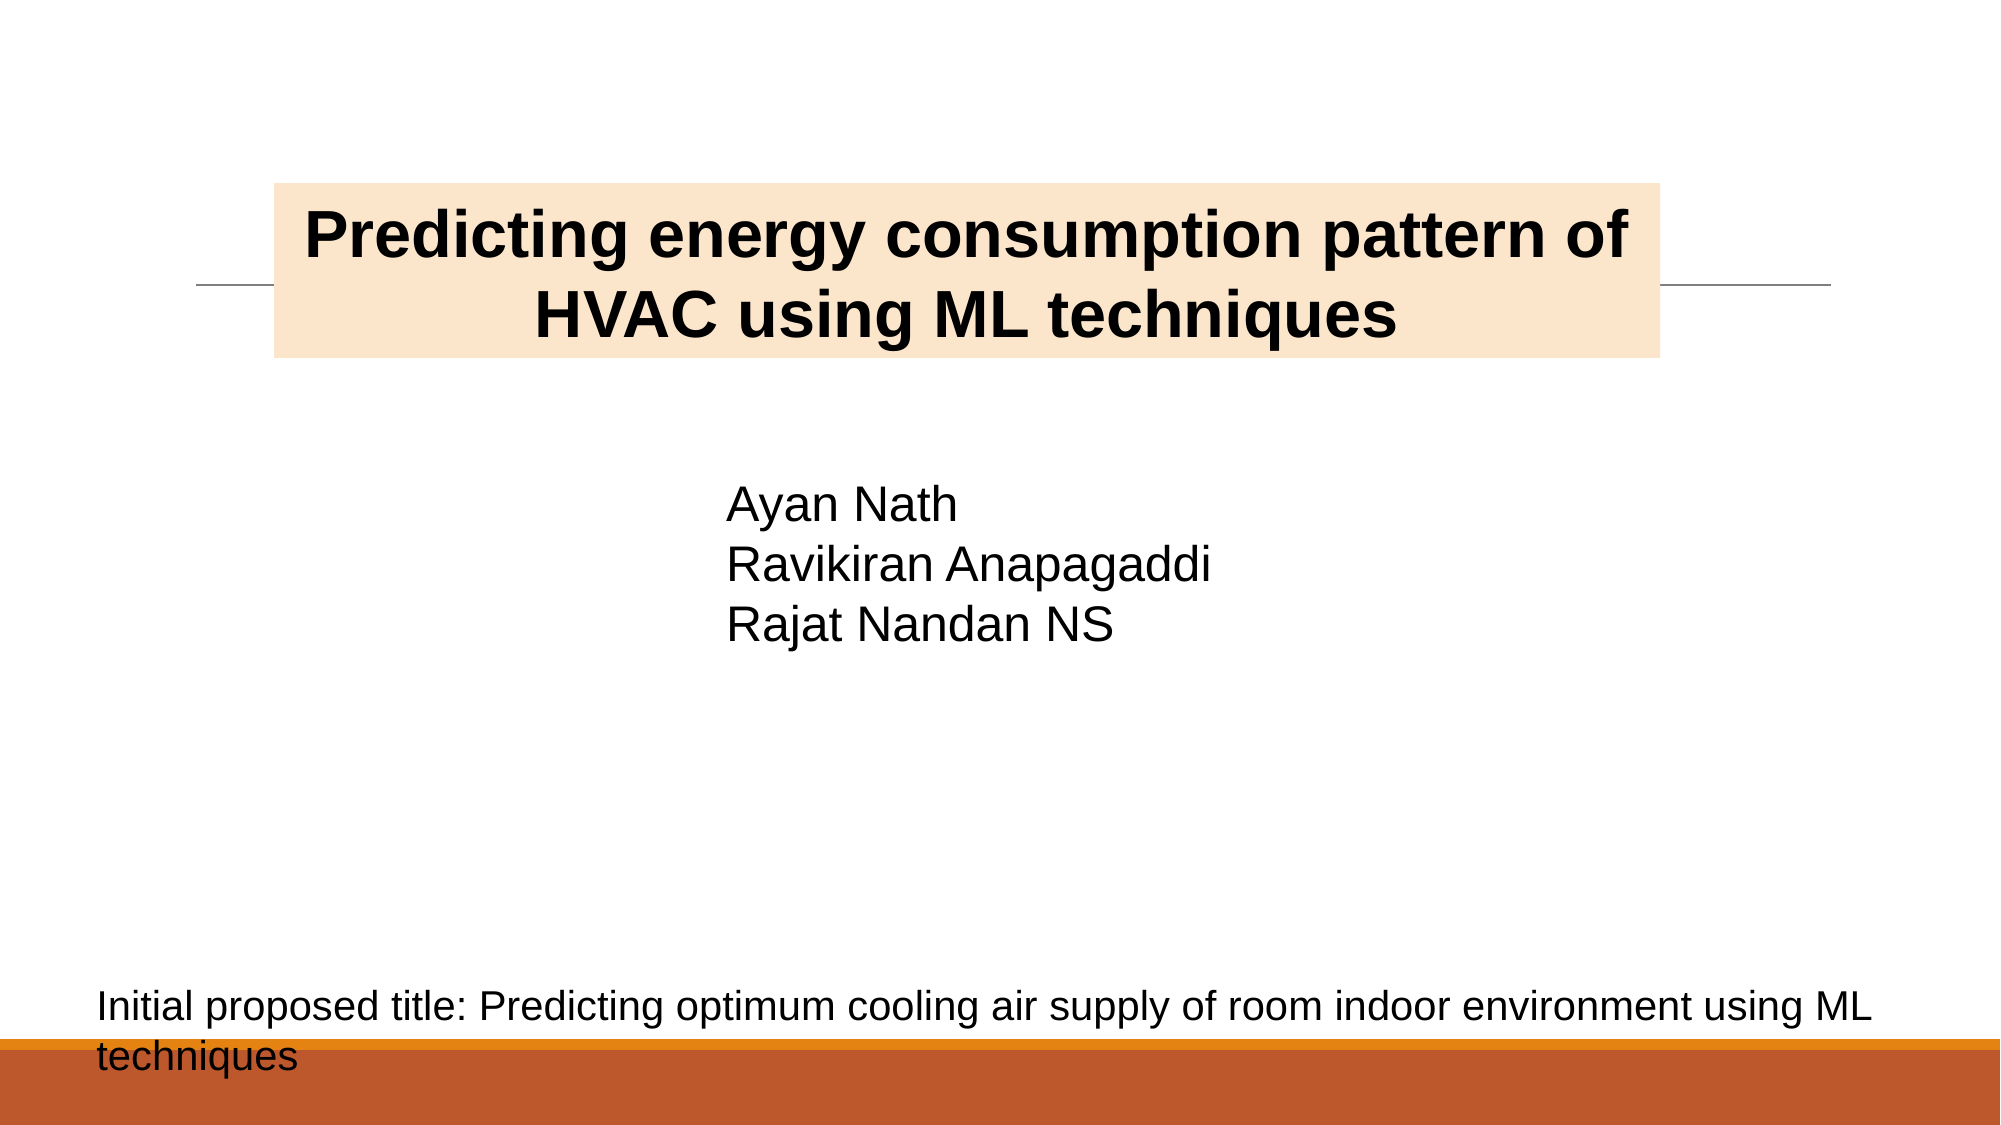

Predicting energy consumption pattern of HVAC using ML techniques
Ayan Nath
Ravikiran Anapagaddi
Rajat Nandan NS
Initial proposed title: Predicting optimum cooling air supply of room indoor environment using ML techniques